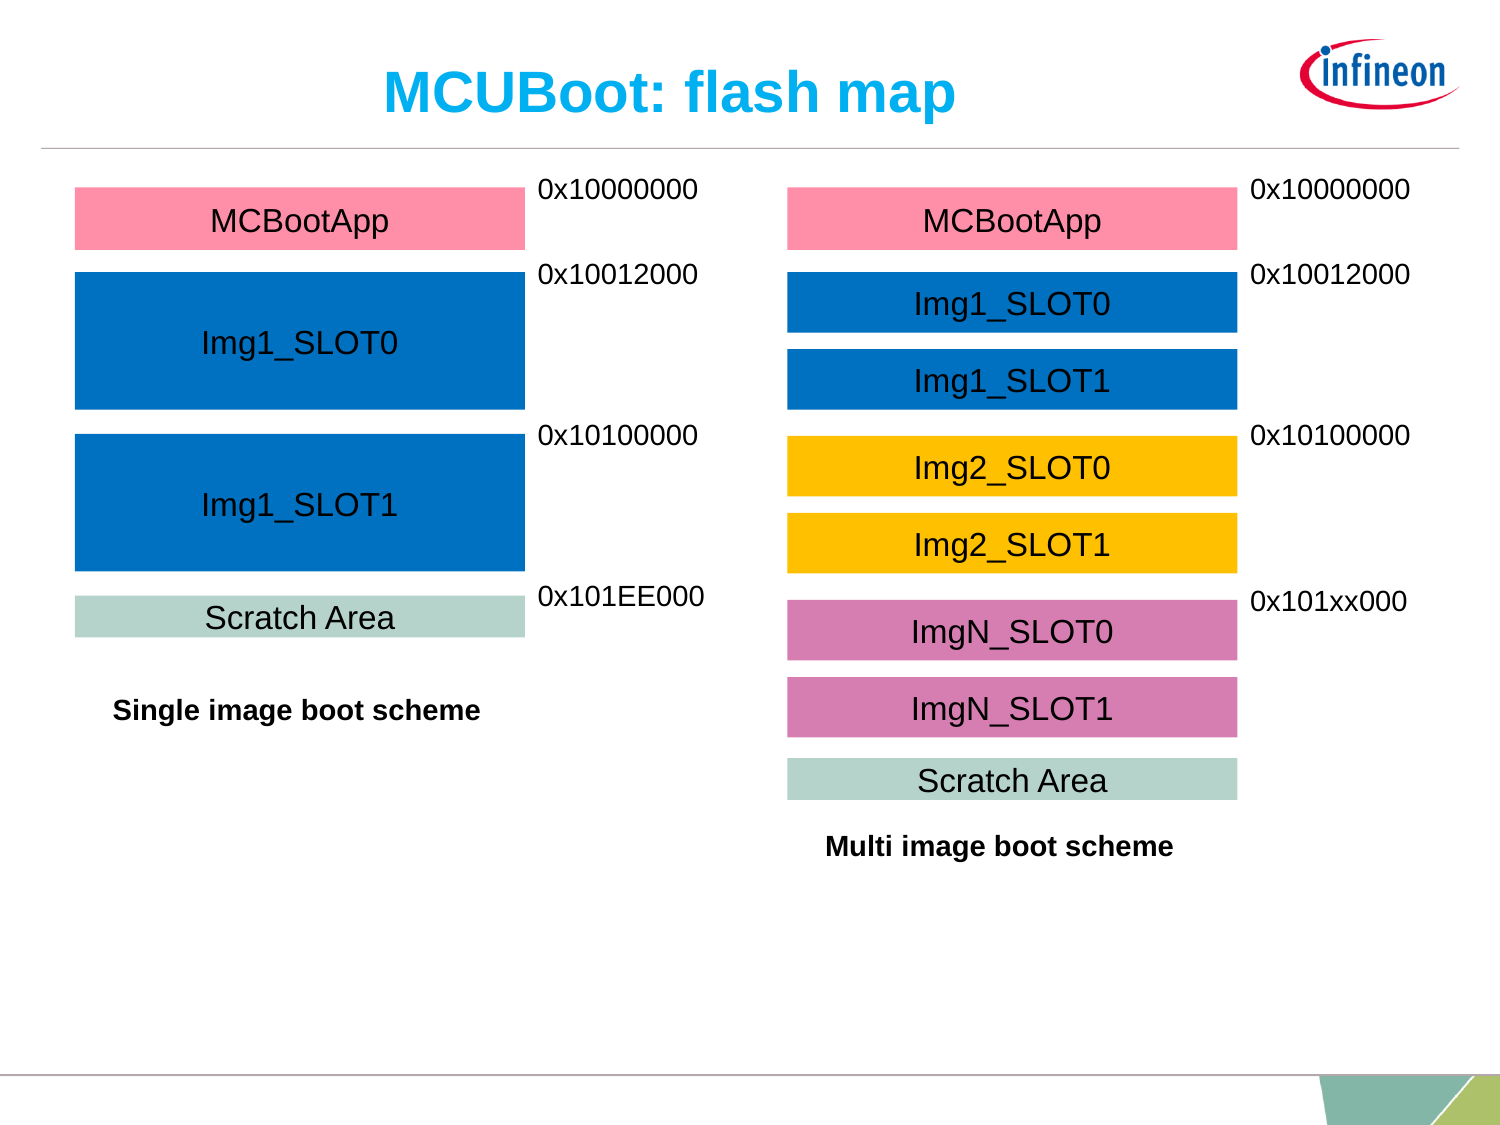

# MCUBoot: flash map
0x10000000
0x10000000
MCBootApp
MCBootApp
0x10012000
0x10012000
Img1_SLOT0
Img1_SLOT0
Img1_SLOT1
0x10100000
0x10100000
Img1_SLOT1
Img2_SLOT0
Img2_SLOT1
0x101EE000
0x101xx000
Scratch Area
ImgN_SLOT0
ImgN_SLOT1
Single image boot scheme
Scratch Area
Multi image boot scheme